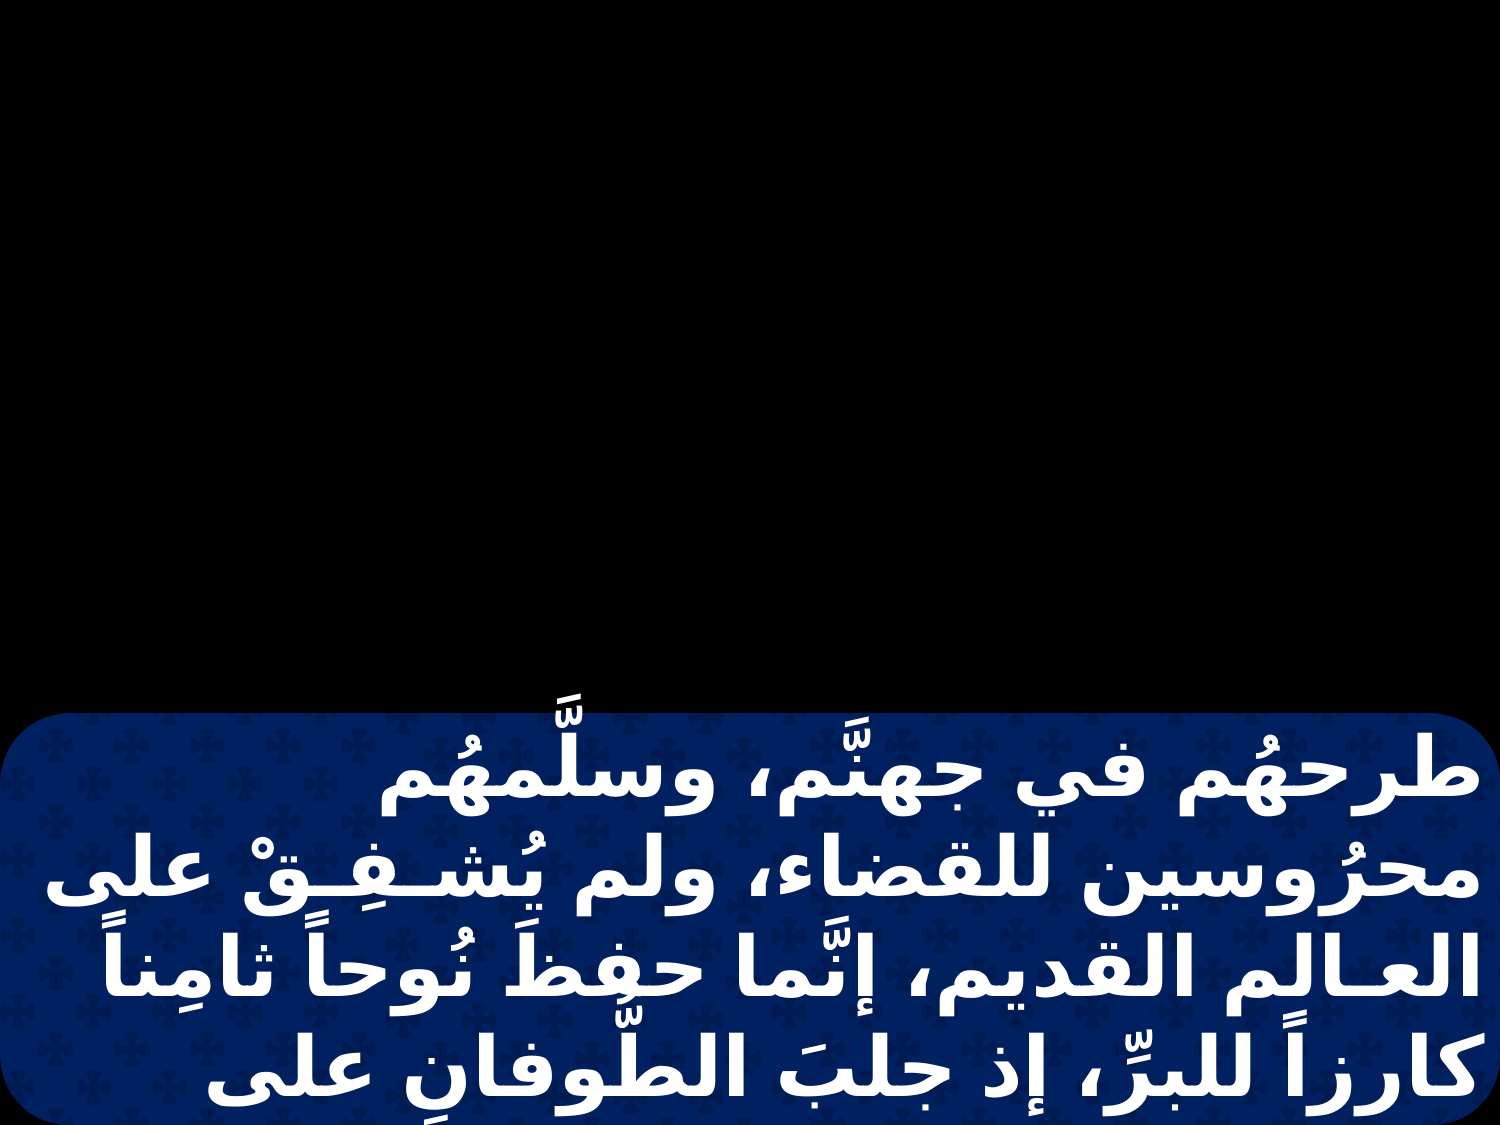

طرحهُم في جهنَّم، وسلَّمهُم محرُوسين للقضاء، ولم يُشـفِـقْ على العـالم القديم، إنَّما حفظَ نُوحاً ثامِناً كارزاً للبرِّ، إذ جلبَ الطُّوفانِ على عالمِ المُنافقين. وجعل مَدِينتي سدُومَ وعمُورةَ رماداً، وقضى عليهما